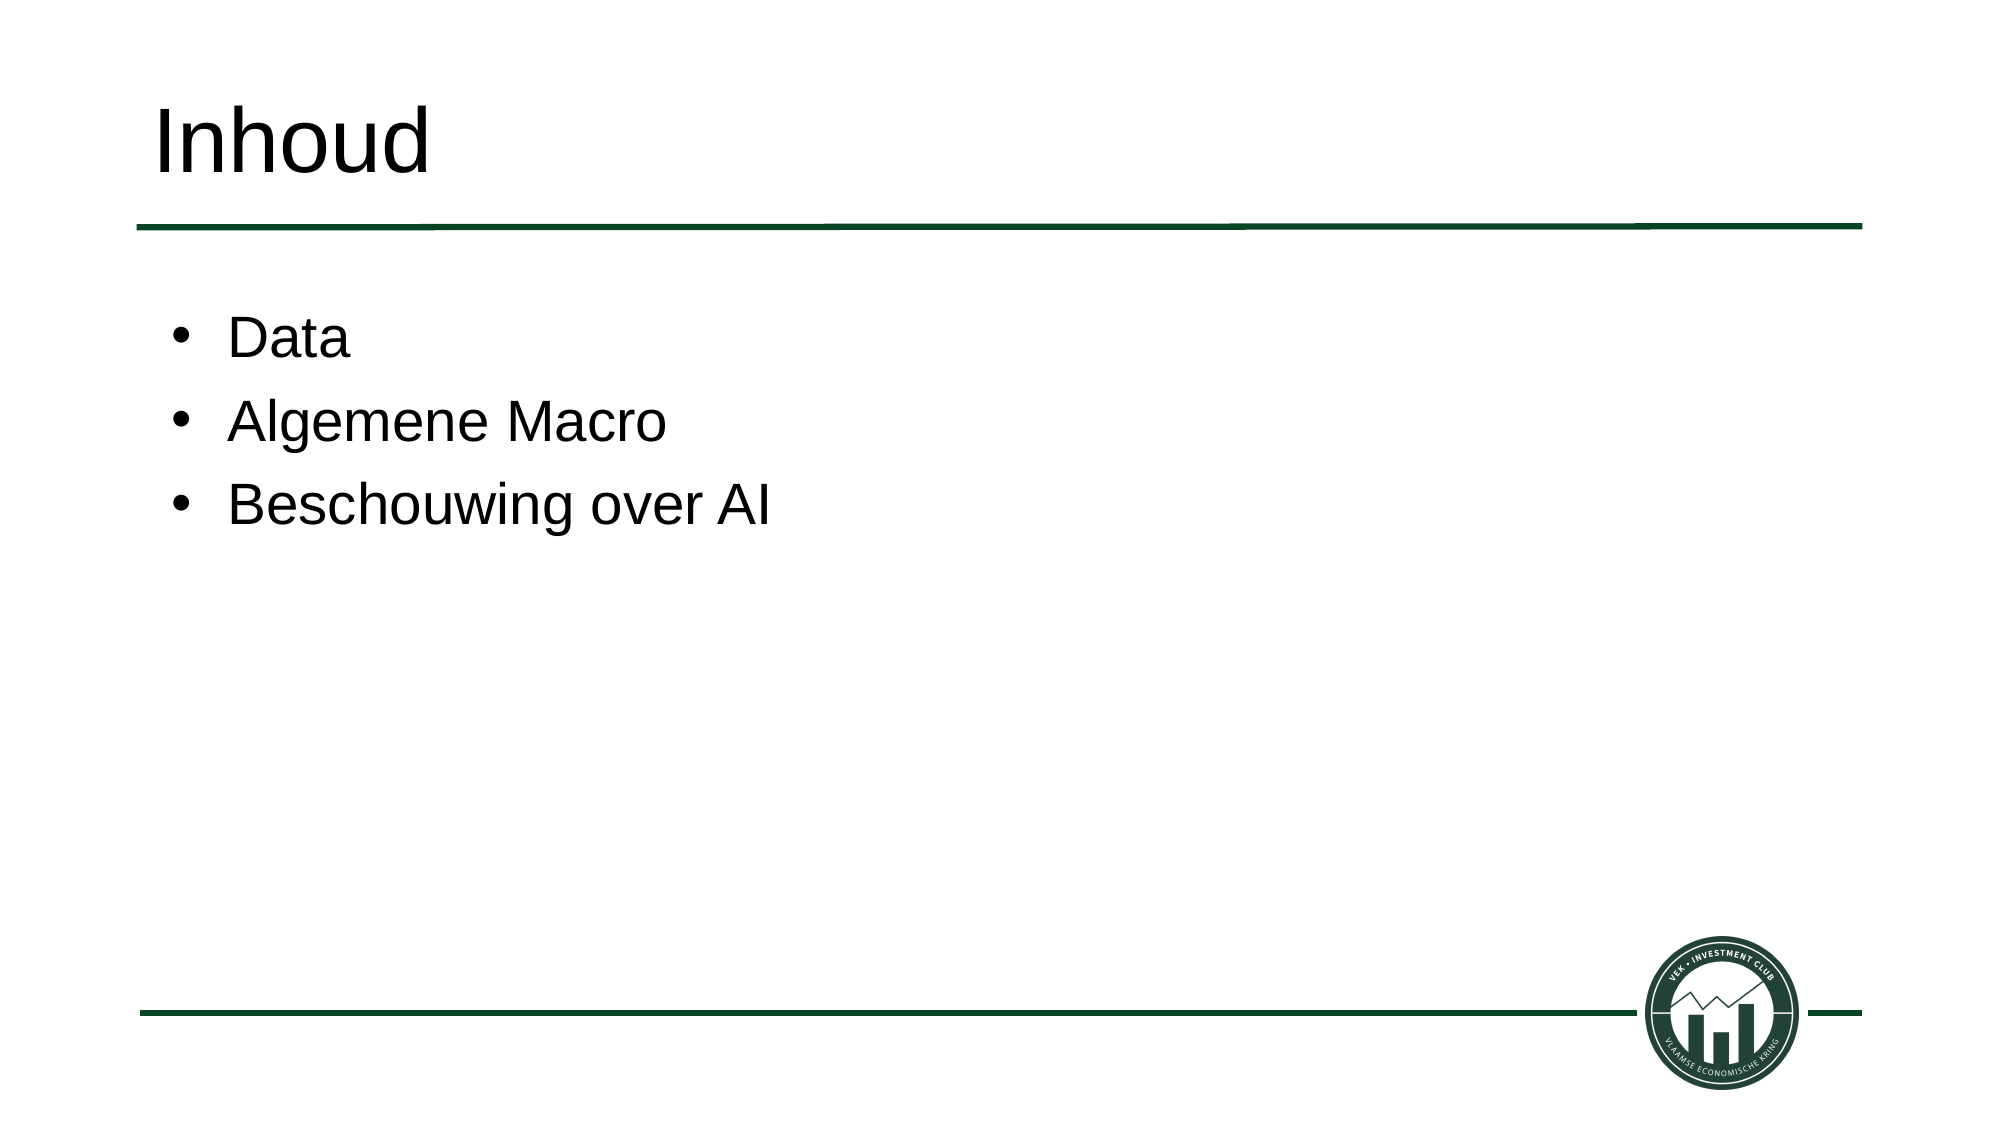

# Inhoud
Data
Algemene Macro
Beschouwing over AI